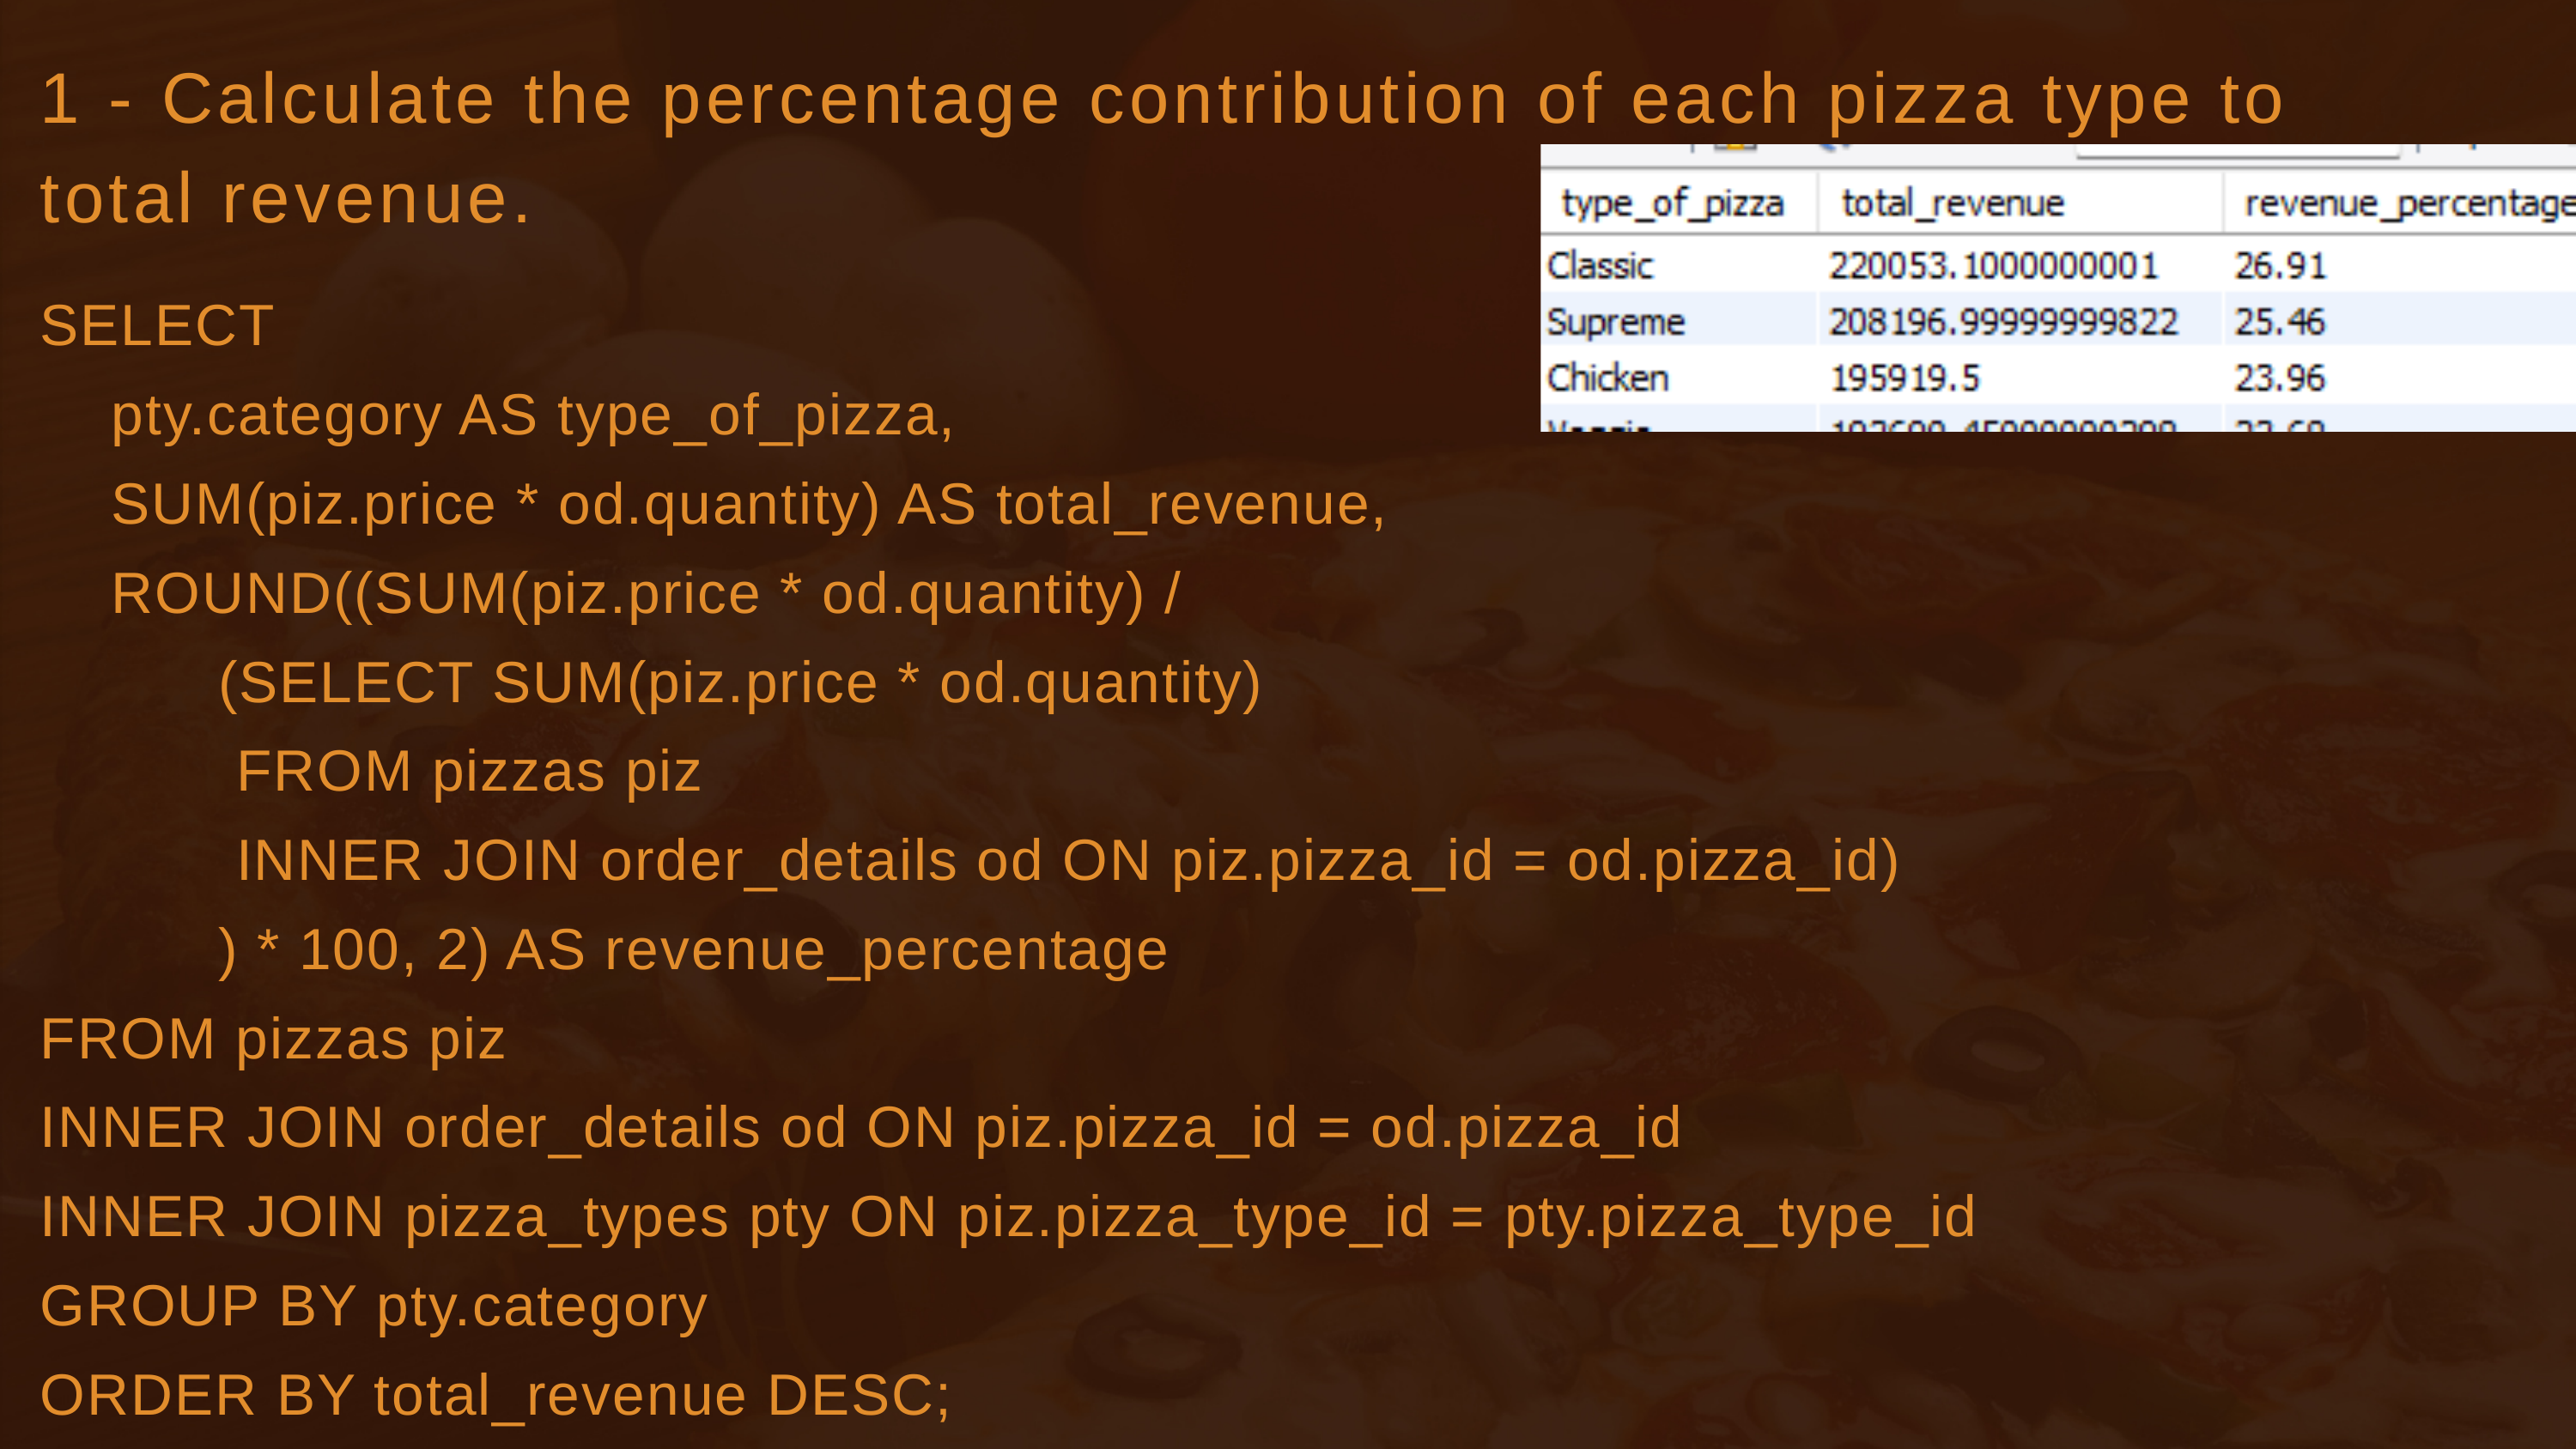

1 - Calculate the percentage contribution of each pizza type to total revenue.

SELECT
    pty.category AS type_of_pizza,
    SUM(piz.price * od.quantity) AS total_revenue,
    ROUND((SUM(piz.price * od.quantity) /
          (SELECT SUM(piz.price * od.quantity)
           FROM pizzas piz
           INNER JOIN order_details od ON piz.pizza_id = od.pizza_id)
          ) * 100, 2) AS revenue_percentage
FROM pizzas piz
INNER JOIN order_details od ON piz.pizza_id = od.pizza_id
INNER JOIN pizza_types pty ON piz.pizza_type_id = pty.pizza_type_id
GROUP BY pty.category
ORDER BY total_revenue DESC;